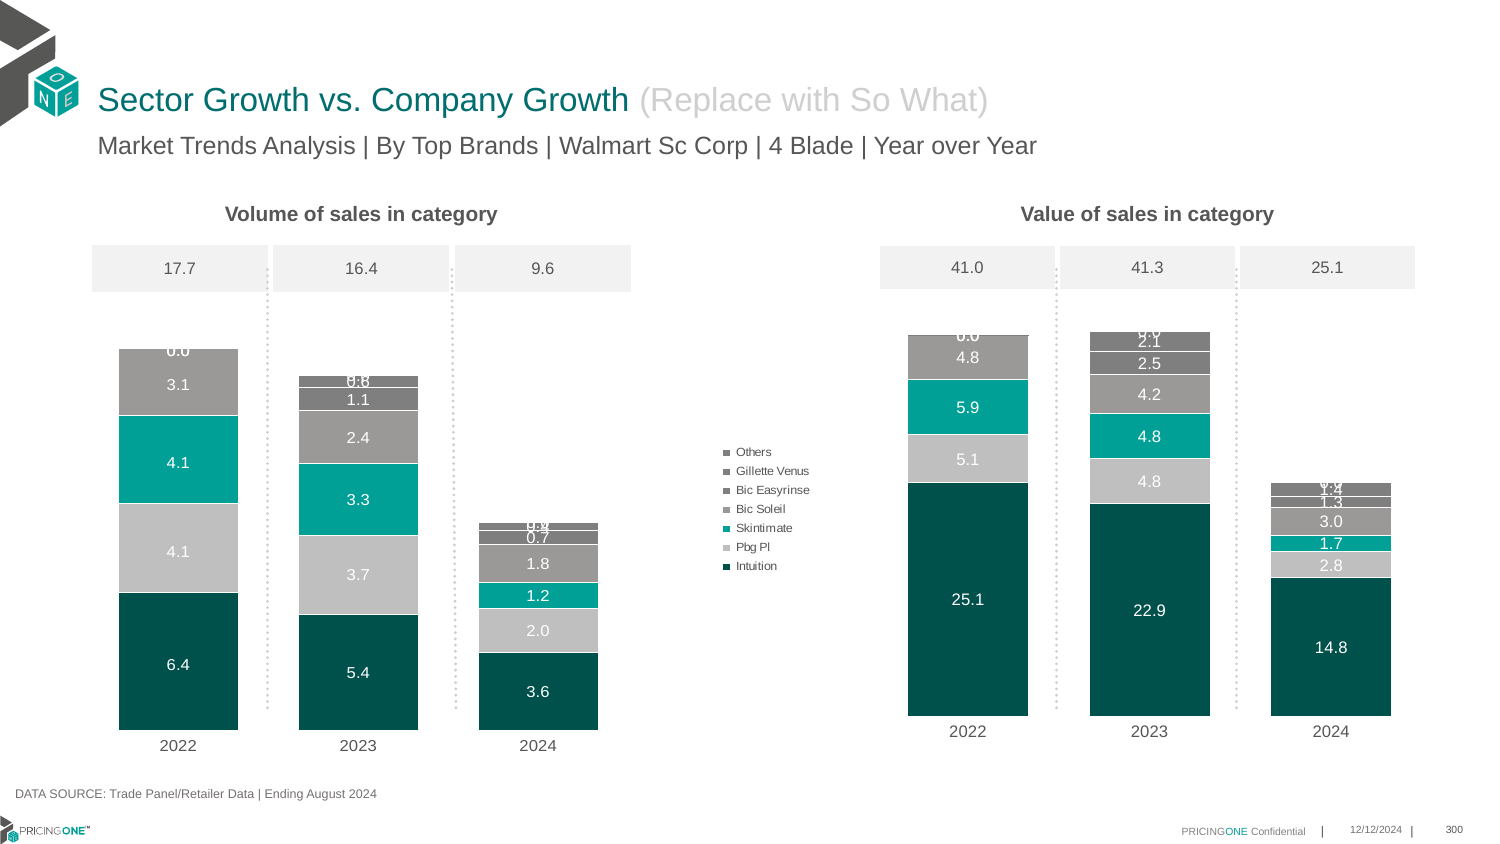

# Sector Growth vs. Company Growth (Replace with So What)
Market Trends Analysis | By Top Brands | Walmart Sc Corp | 4 Blade | Year over Year
| Value of sales in category |  |  |
| --- | --- | --- |
| 41.0 | 41.3 | 25.1 |
| Volume of sales in category |  |  |
| --- | --- | --- |
| 17.7 | 16.4 | 9.6 |

### Chart

| Category | Intuition | Pbg Pl | Skintimate | Bic Soleil | Bic Easyrinse | Gillette Venus | Others |
|---|---|---|---|---|---|---|---|
| 2022 | 25.099016 | 5.132589 | 5.907258 | 4.840088 | 0.004033 | 0.0 | 0.002508 |
| 2023 | 22.865039 | 4.82606 | 4.820101 | 4.170422 | 2.543287 | 2.082809 | 0.001001 |
| 2024 | 14.848908 | 2.819184 | 1.725758 | 2.985699 | 1.274054 | 1.426916 | 0.000529 |

### Chart

| Category | Intuition | Pbg Pl | Skintimate | Bic Soleil | Bic Easyrinse | Gillette Venus | Others |
|---|---|---|---|---|---|---|---|
| 2022 | 6.367559 | 4.099676 | 4.059873 | 3.119865 | 0.001802 | 0.0 | 0.002782 |
| 2023 | 5.355033 | 3.670686 | 3.282165 | 2.443008 | 1.084335 | 0.556471 | 0.000991 |
| 2024 | 3.625437 | 2.027166 | 1.162838 | 1.754554 | 0.655355 | 0.381153 | 0.000536 |
DATA SOURCE: Trade Panel/Retailer Data | Ending August 2024

12/12/2024
300